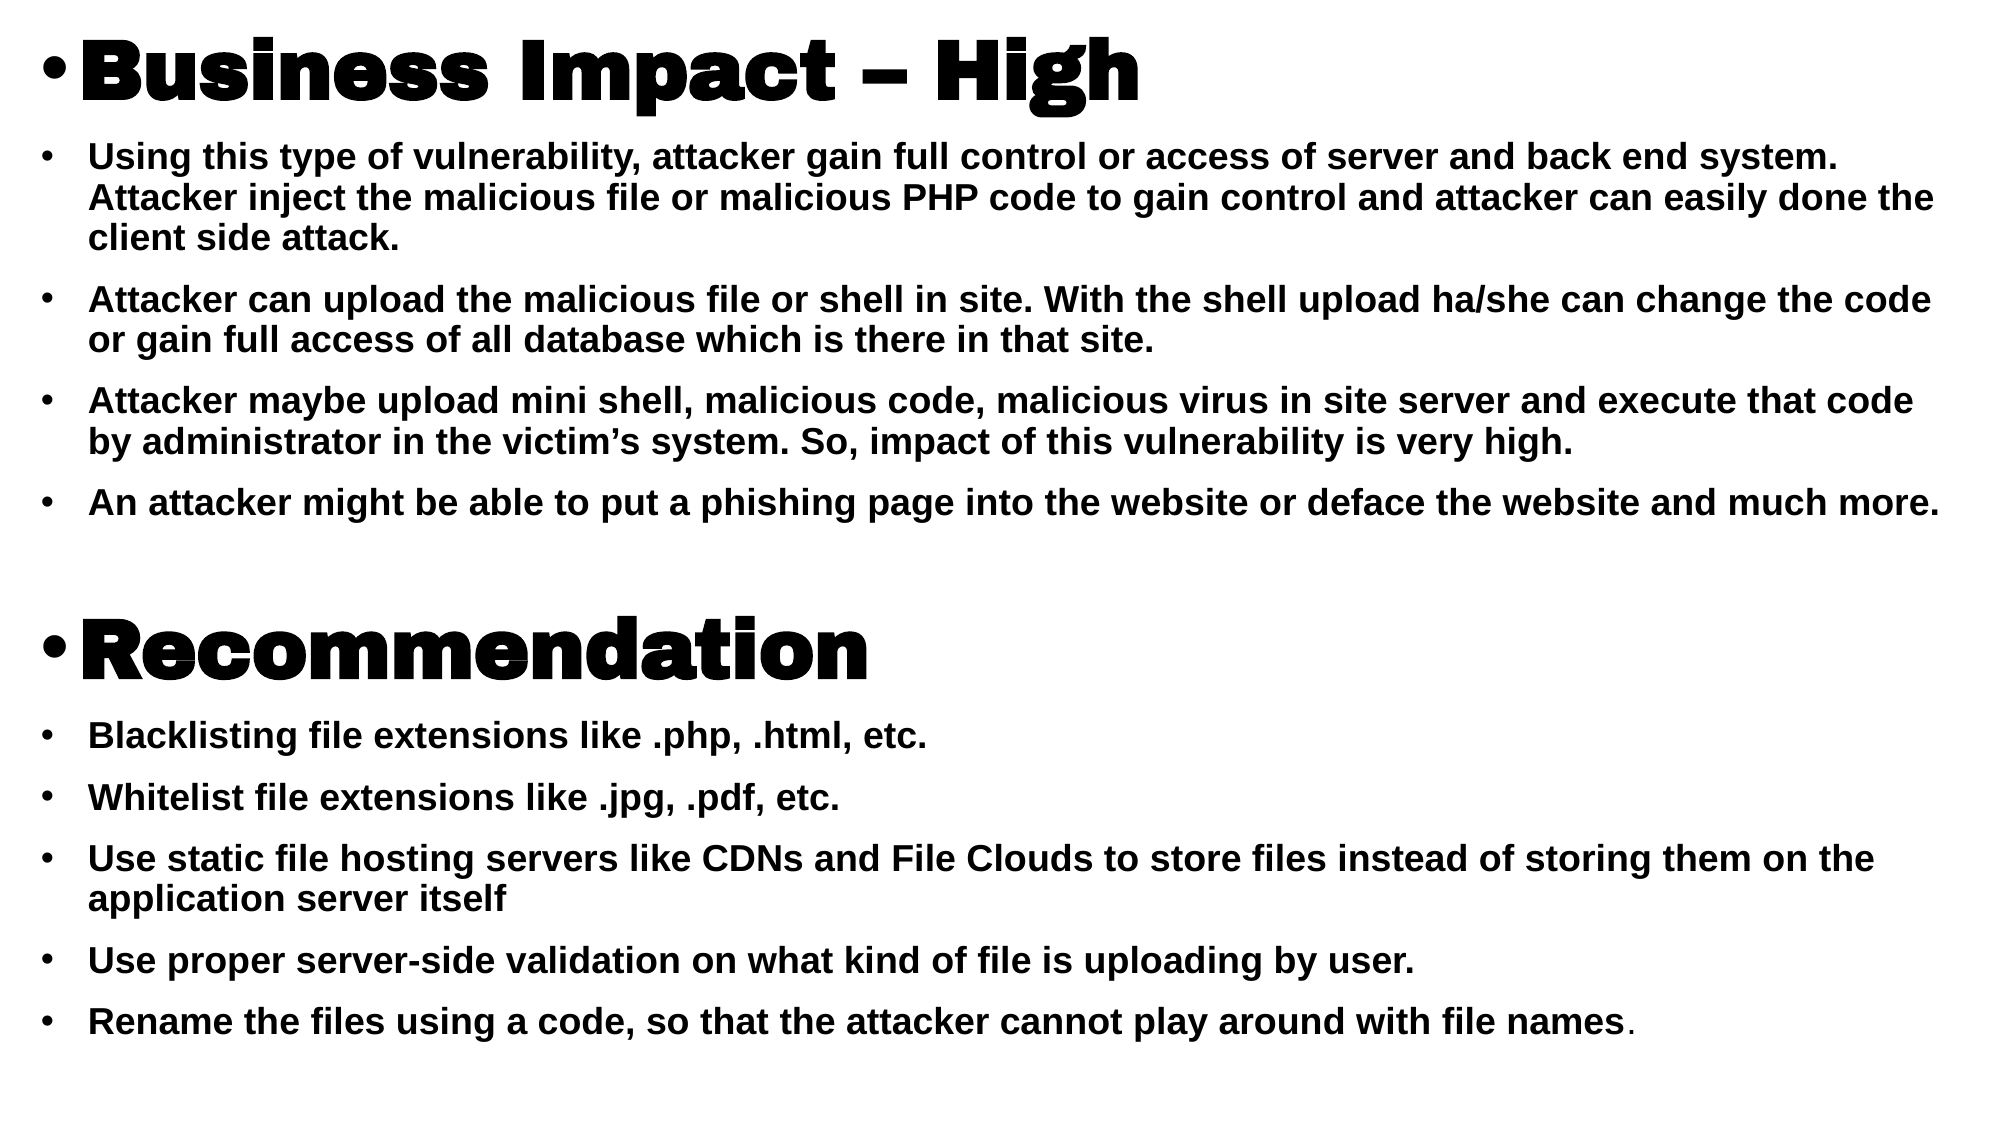

Business Impact – High
Using this type of vulnerability, attacker gain full control or access of server and back end system. Attacker inject the malicious file or malicious PHP code to gain control and attacker can easily done the client side attack.
Attacker can upload the malicious file or shell in site. With the shell upload ha/she can change the code or gain full access of all database which is there in that site.
Attacker maybe upload mini shell, malicious code, malicious virus in site server and execute that code by administrator in the victim’s system. So, impact of this vulnerability is very high.
An attacker might be able to put a phishing page into the website or deface the website and much more.

Recommendation
Blacklisting file extensions like .php, .html, etc.
Whitelist file extensions like .jpg, .pdf, etc.
Use static file hosting servers like CDNs and File Clouds to store files instead of storing them on the application server itself
Use proper server-side validation on what kind of file is uploading by user.
Rename the files using a code, so that the attacker cannot play around with file names.